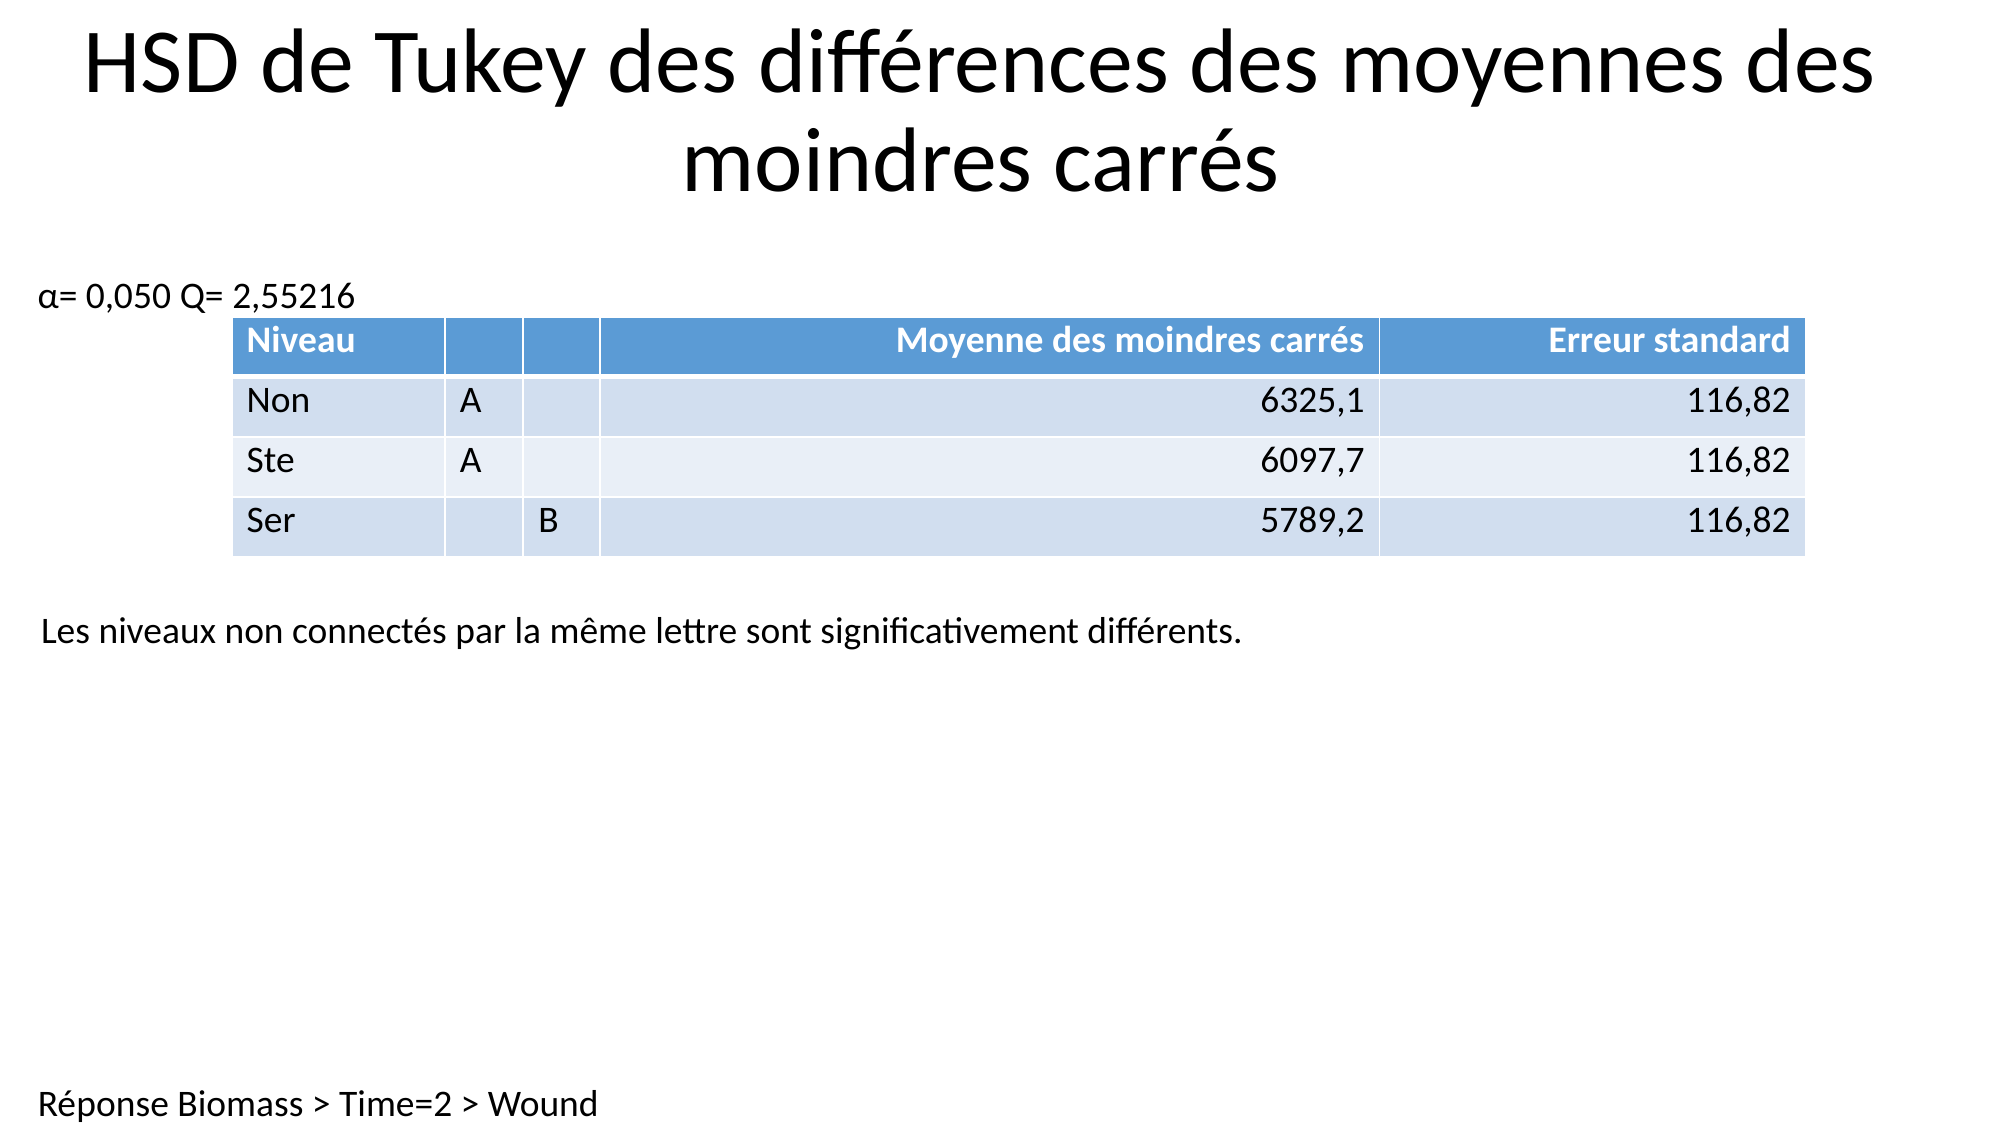

# HSD de Tukey des différences des moyennes des moindres carrés
α=
0,050
Q=
2,55216
| Niveau |  |  | Moyenne des moindres carrés | Erreur standard |
| --- | --- | --- | --- | --- |
| Non | A |  | 6325,1 | 116,82 |
| Ste | A |  | 6097,7 | 116,82 |
| Ser |  | B | 5789,2 | 116,82 |
Les niveaux non connectés par la même lettre sont significativement différents.
Réponse Biomass > Time=2 > Wound